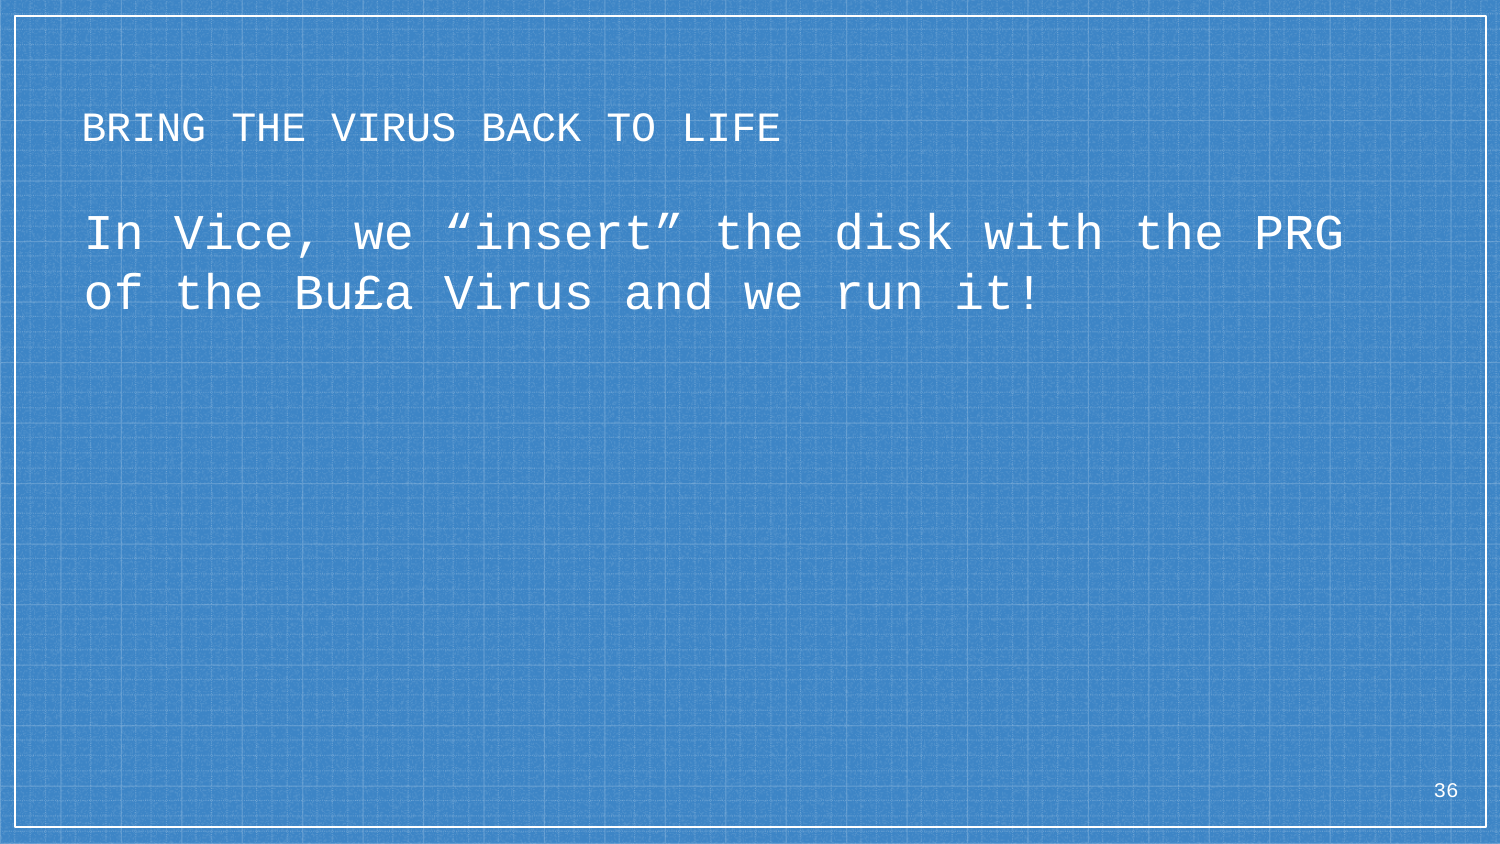

# BRING THE VIRUS BACK TO LIFE
In Vice, we “insert” the disk with the PRG of the Bu£a Virus and we run it!

36